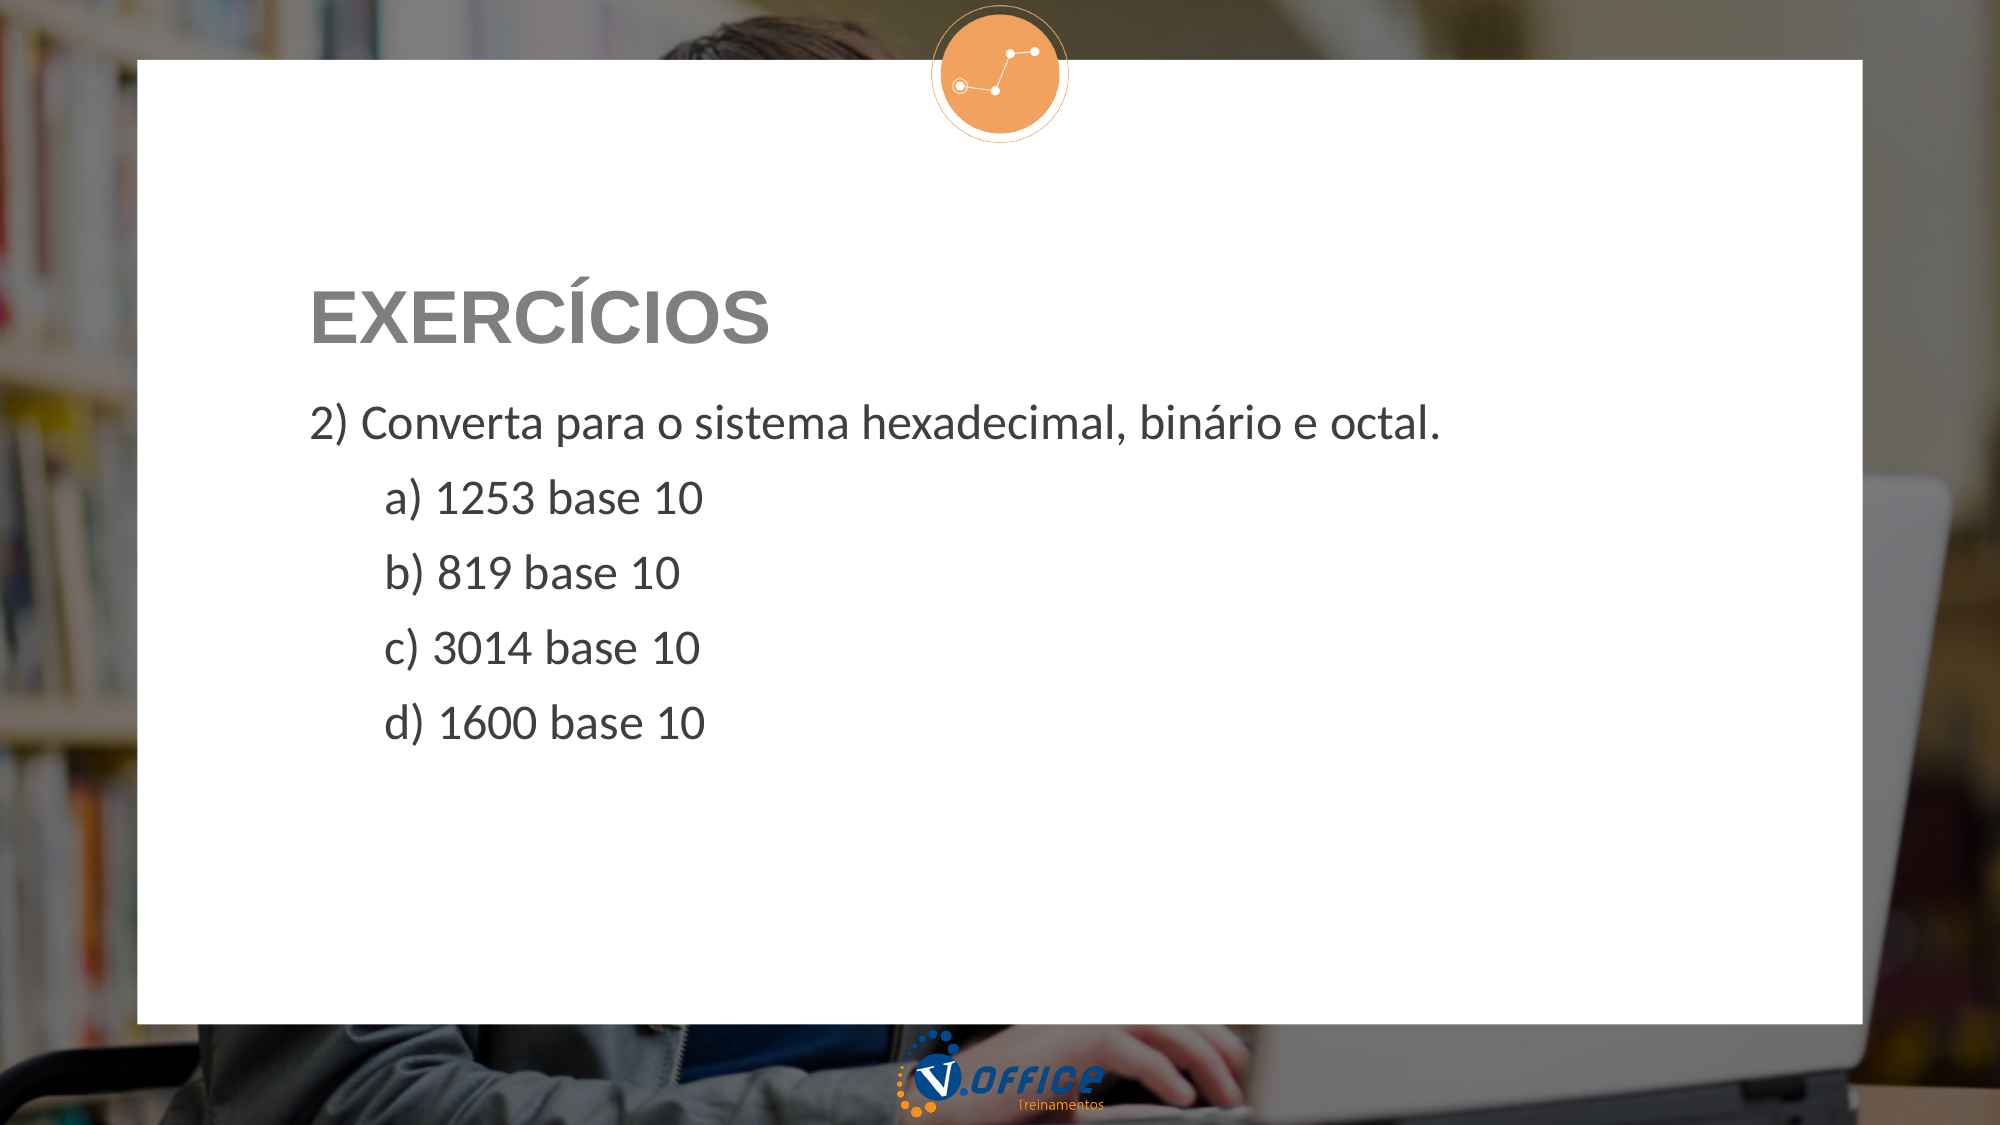

# EXERCÍCIOS
2) Converta para o sistema hexadecimal, binário e octal.
a) 1253 base 10
b) 819 base 10
c) 3014 base 10
d) 1600 base 10